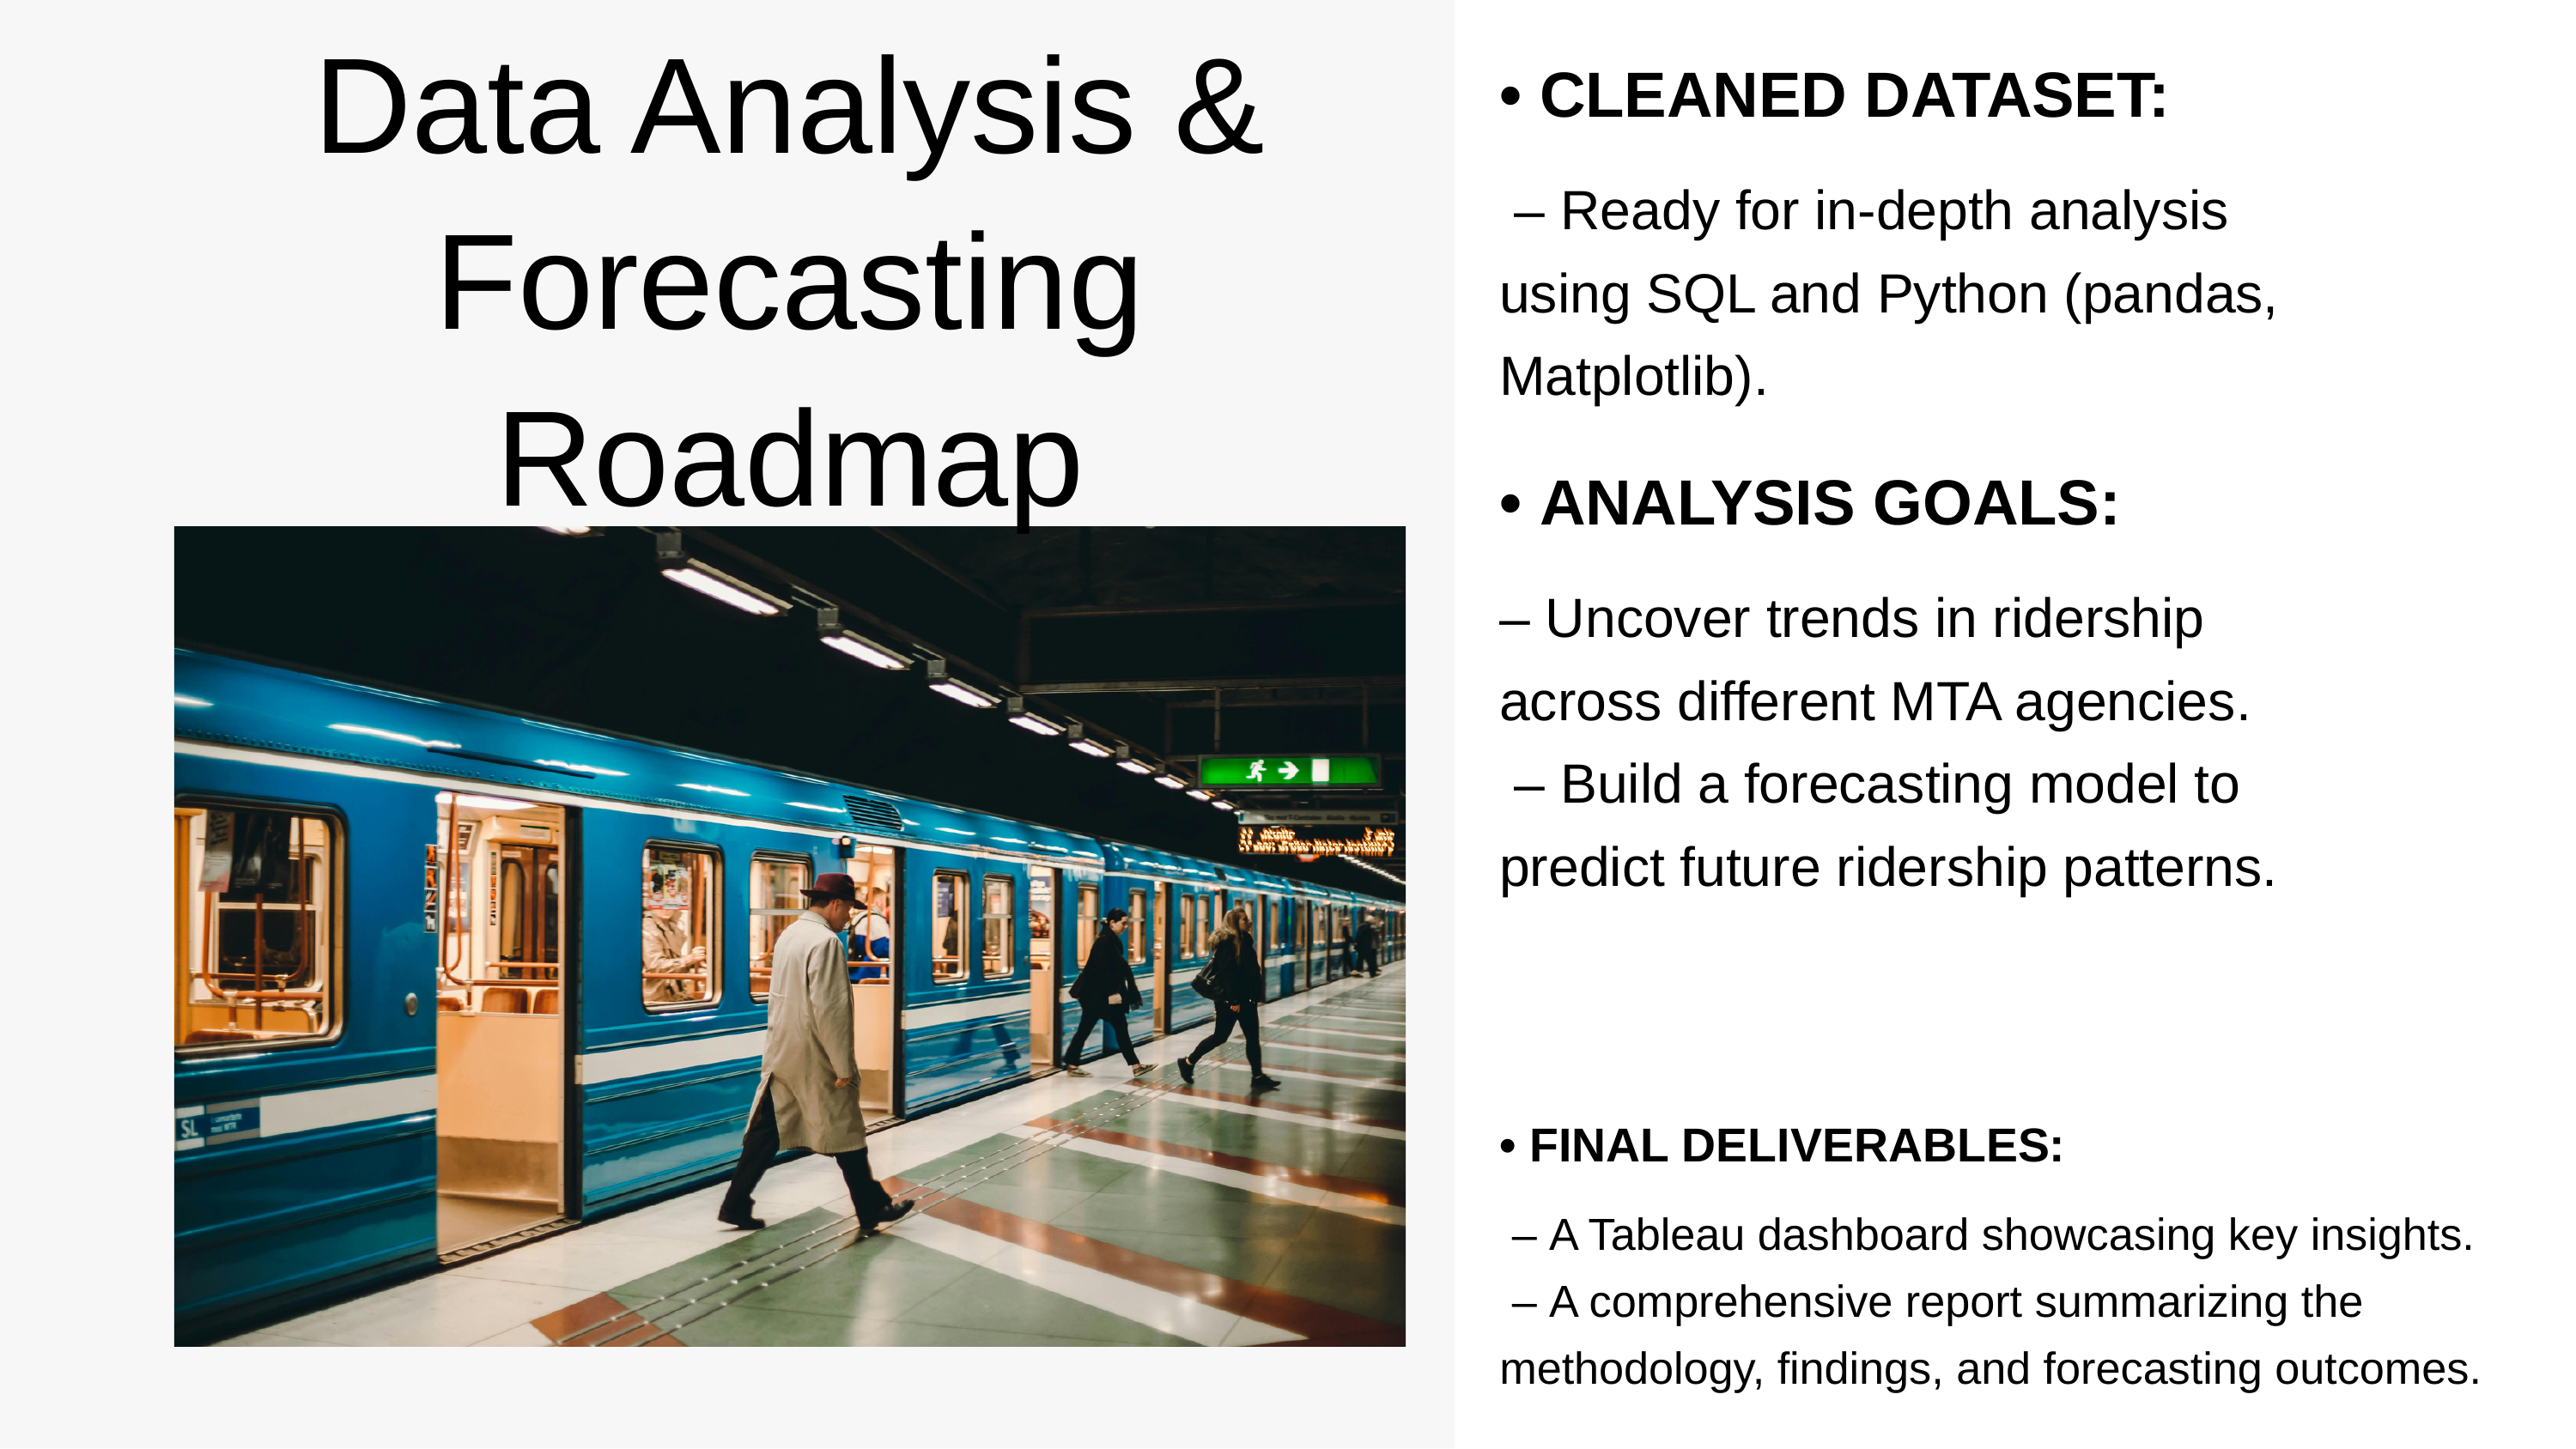

Data Analysis & Forecasting Roadmap
• CLEANED DATASET:
 – Ready for in-depth analysis using SQL and Python (pandas, Matplotlib).
• ANALYSIS GOALS:
– Uncover trends in ridership across different MTA agencies.
 – Build a forecasting model to predict future ridership patterns.

• FINAL DELIVERABLES:
 – A Tableau dashboard showcasing key insights.
 – A comprehensive report summarizing the methodology, findings, and forecasting outcomes.